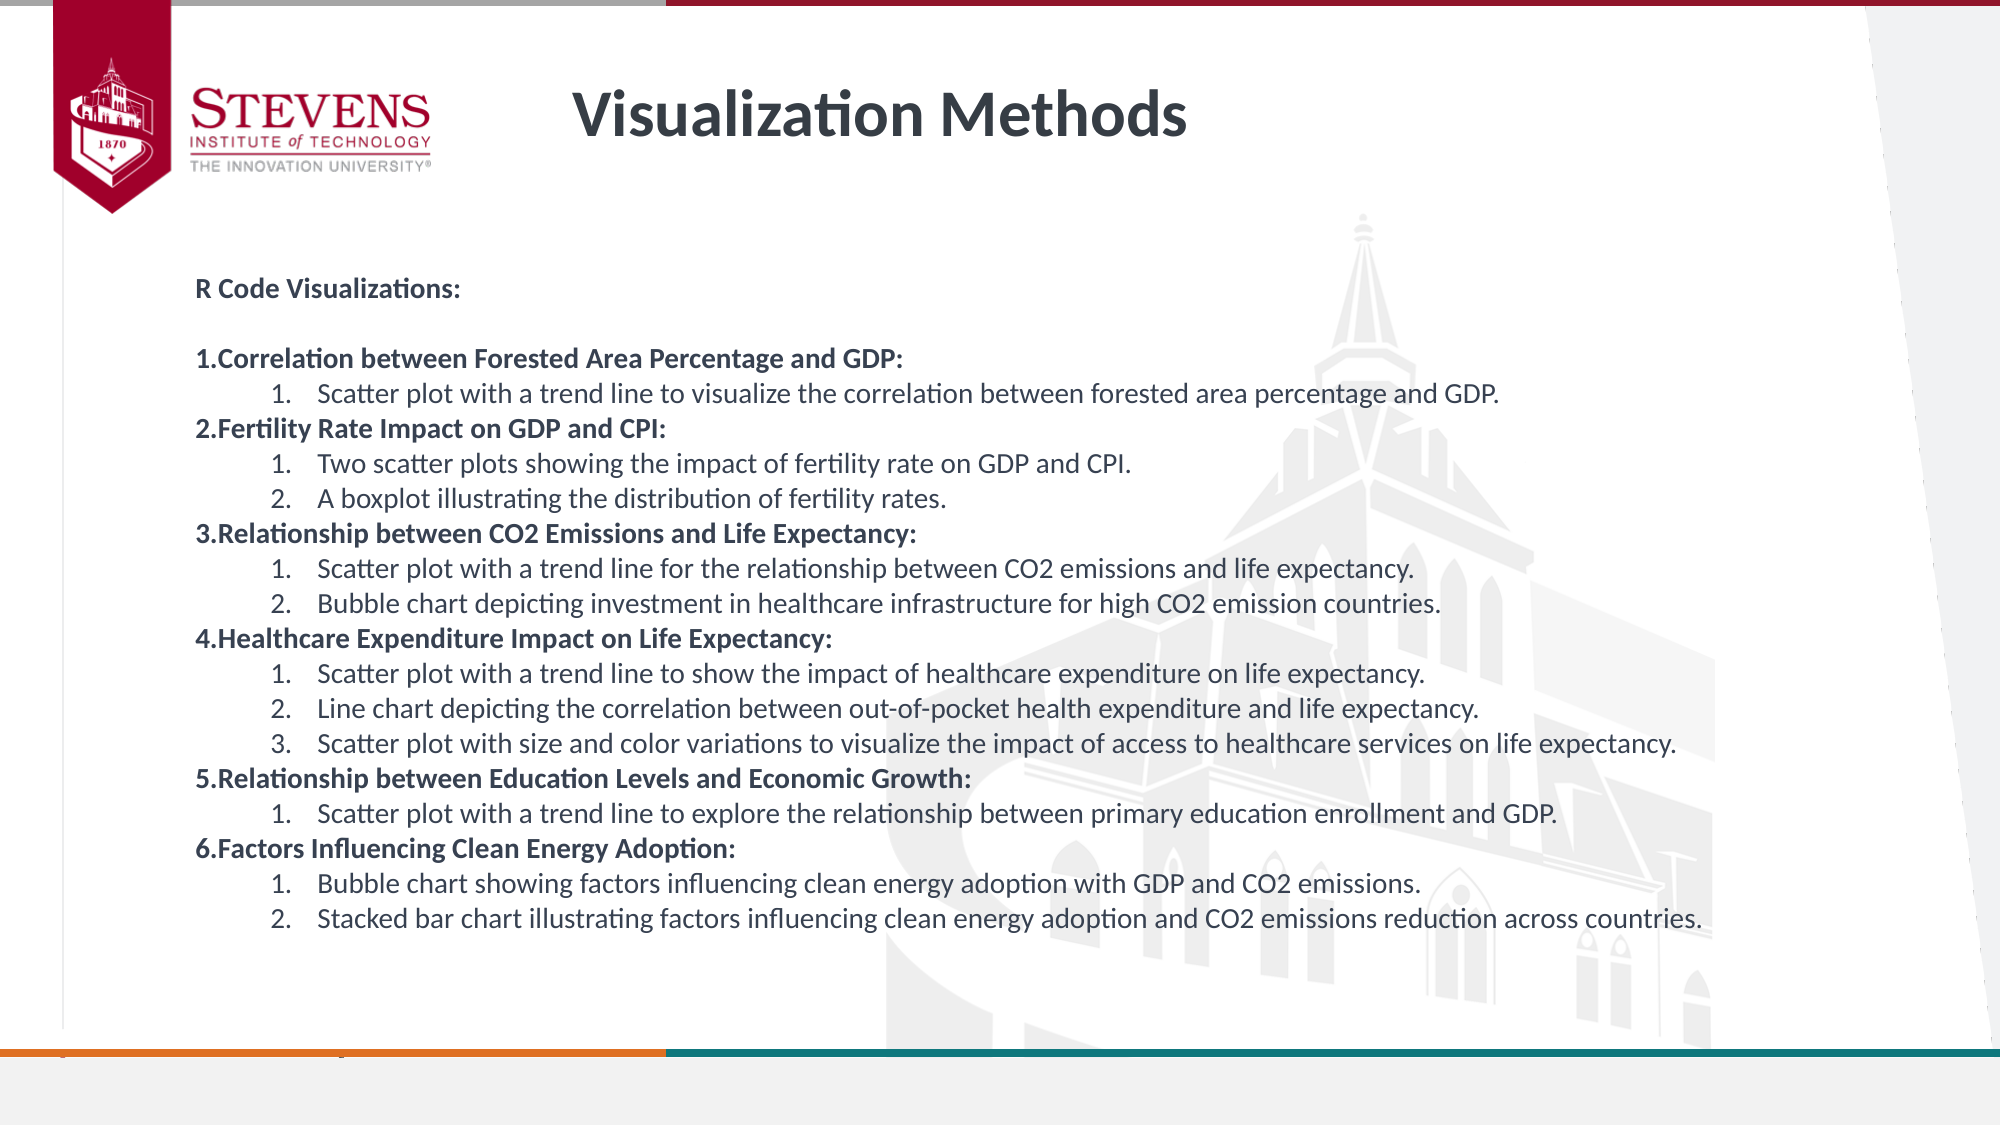

Visualization Methods
R Code Visualizations:
Correlation between Forested Area Percentage and GDP:
Scatter plot with a trend line to visualize the correlation between forested area percentage and GDP.
Fertility Rate Impact on GDP and CPI:
Two scatter plots showing the impact of fertility rate on GDP and CPI.
A boxplot illustrating the distribution of fertility rates.
Relationship between CO2 Emissions and Life Expectancy:
Scatter plot with a trend line for the relationship between CO2 emissions and life expectancy.
Bubble chart depicting investment in healthcare infrastructure for high CO2 emission countries.
Healthcare Expenditure Impact on Life Expectancy:
Scatter plot with a trend line to show the impact of healthcare expenditure on life expectancy.
Line chart depicting the correlation between out-of-pocket health expenditure and life expectancy.
Scatter plot with size and color variations to visualize the impact of access to healthcare services on life expectancy.
Relationship between Education Levels and Economic Growth:
Scatter plot with a trend line to explore the relationship between primary education enrollment and GDP.
Factors Influencing Clean Energy Adoption:
Bubble chart showing factors influencing clean energy adoption with GDP and CO2 emissions.
Stacked bar chart illustrating factors influencing clean energy adoption and CO2 emissions reduction across countries.